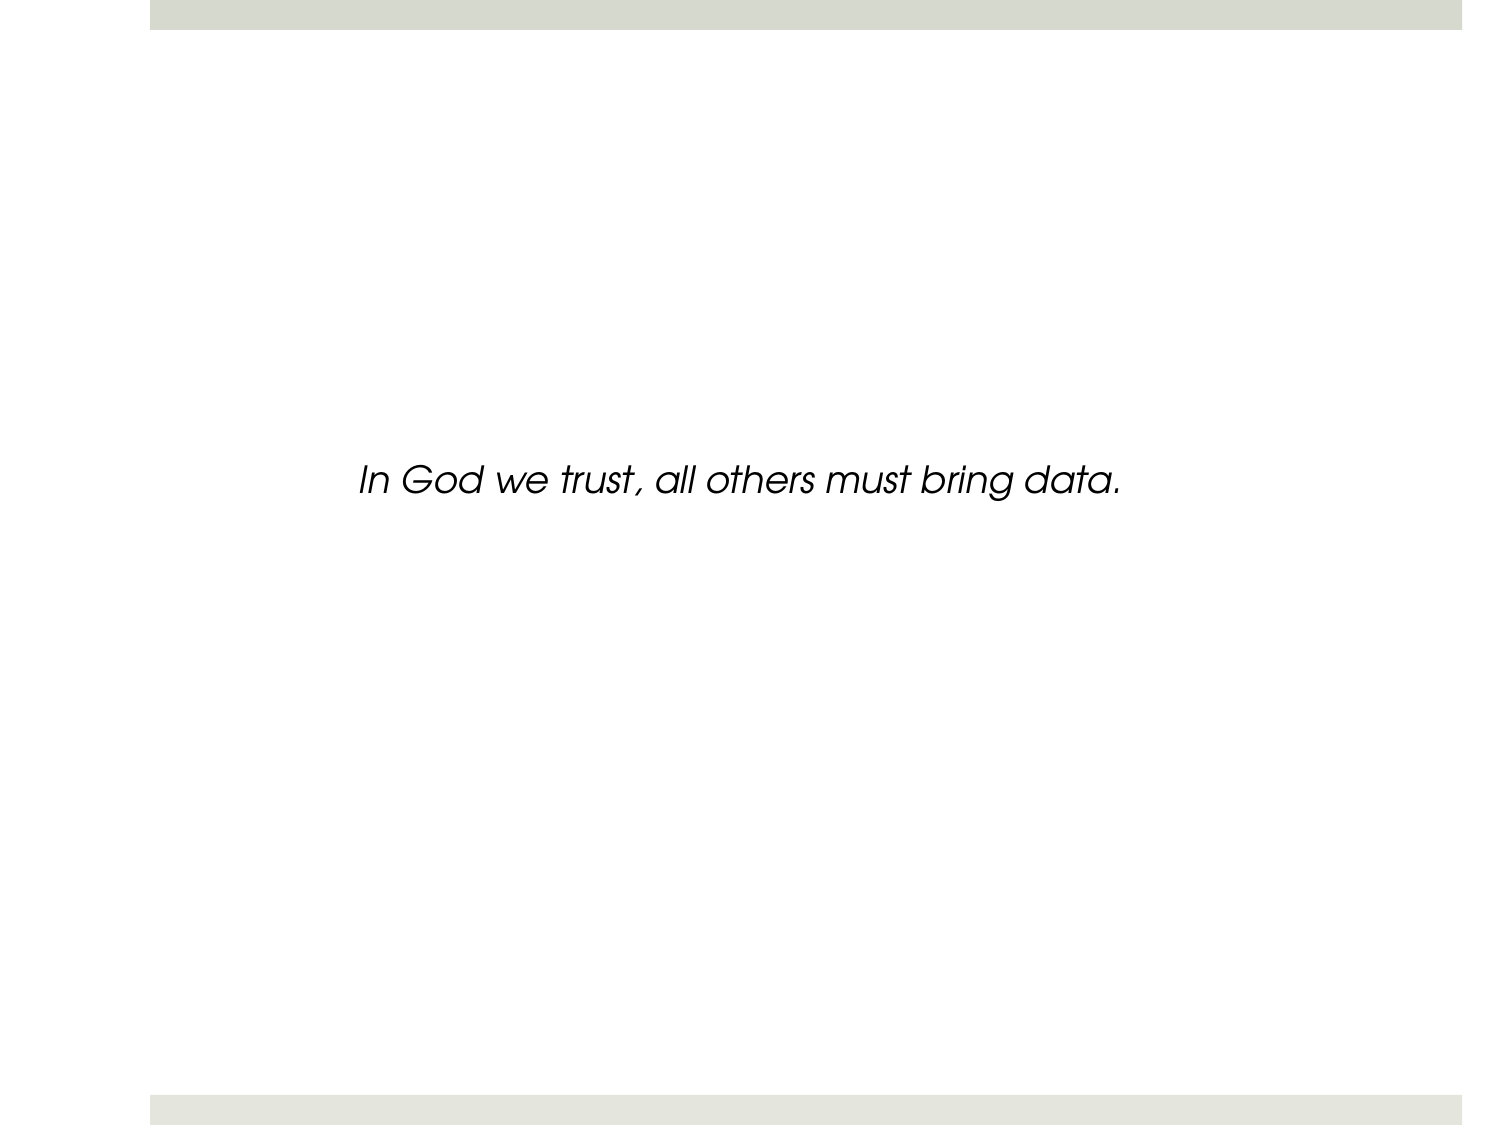

In God we trust, all others must bring data.